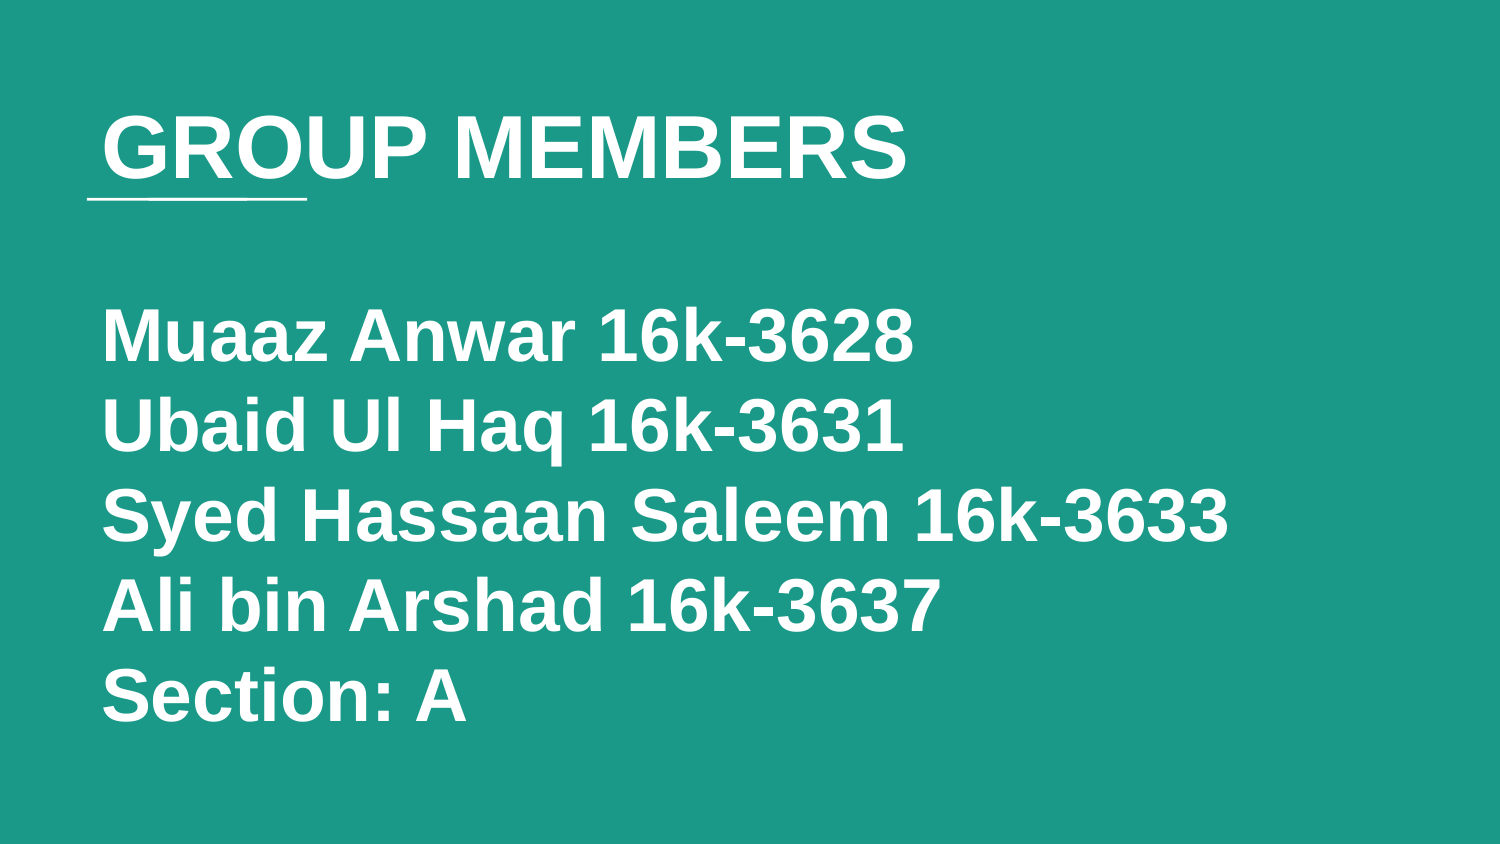

# GROUP MEMBERS

Muaaz Anwar 16k-3628
Ubaid Ul Haq 16k-3631
Syed Hassaan Saleem 16k-3633
Ali bin Arshad 16k-3637
Section: A